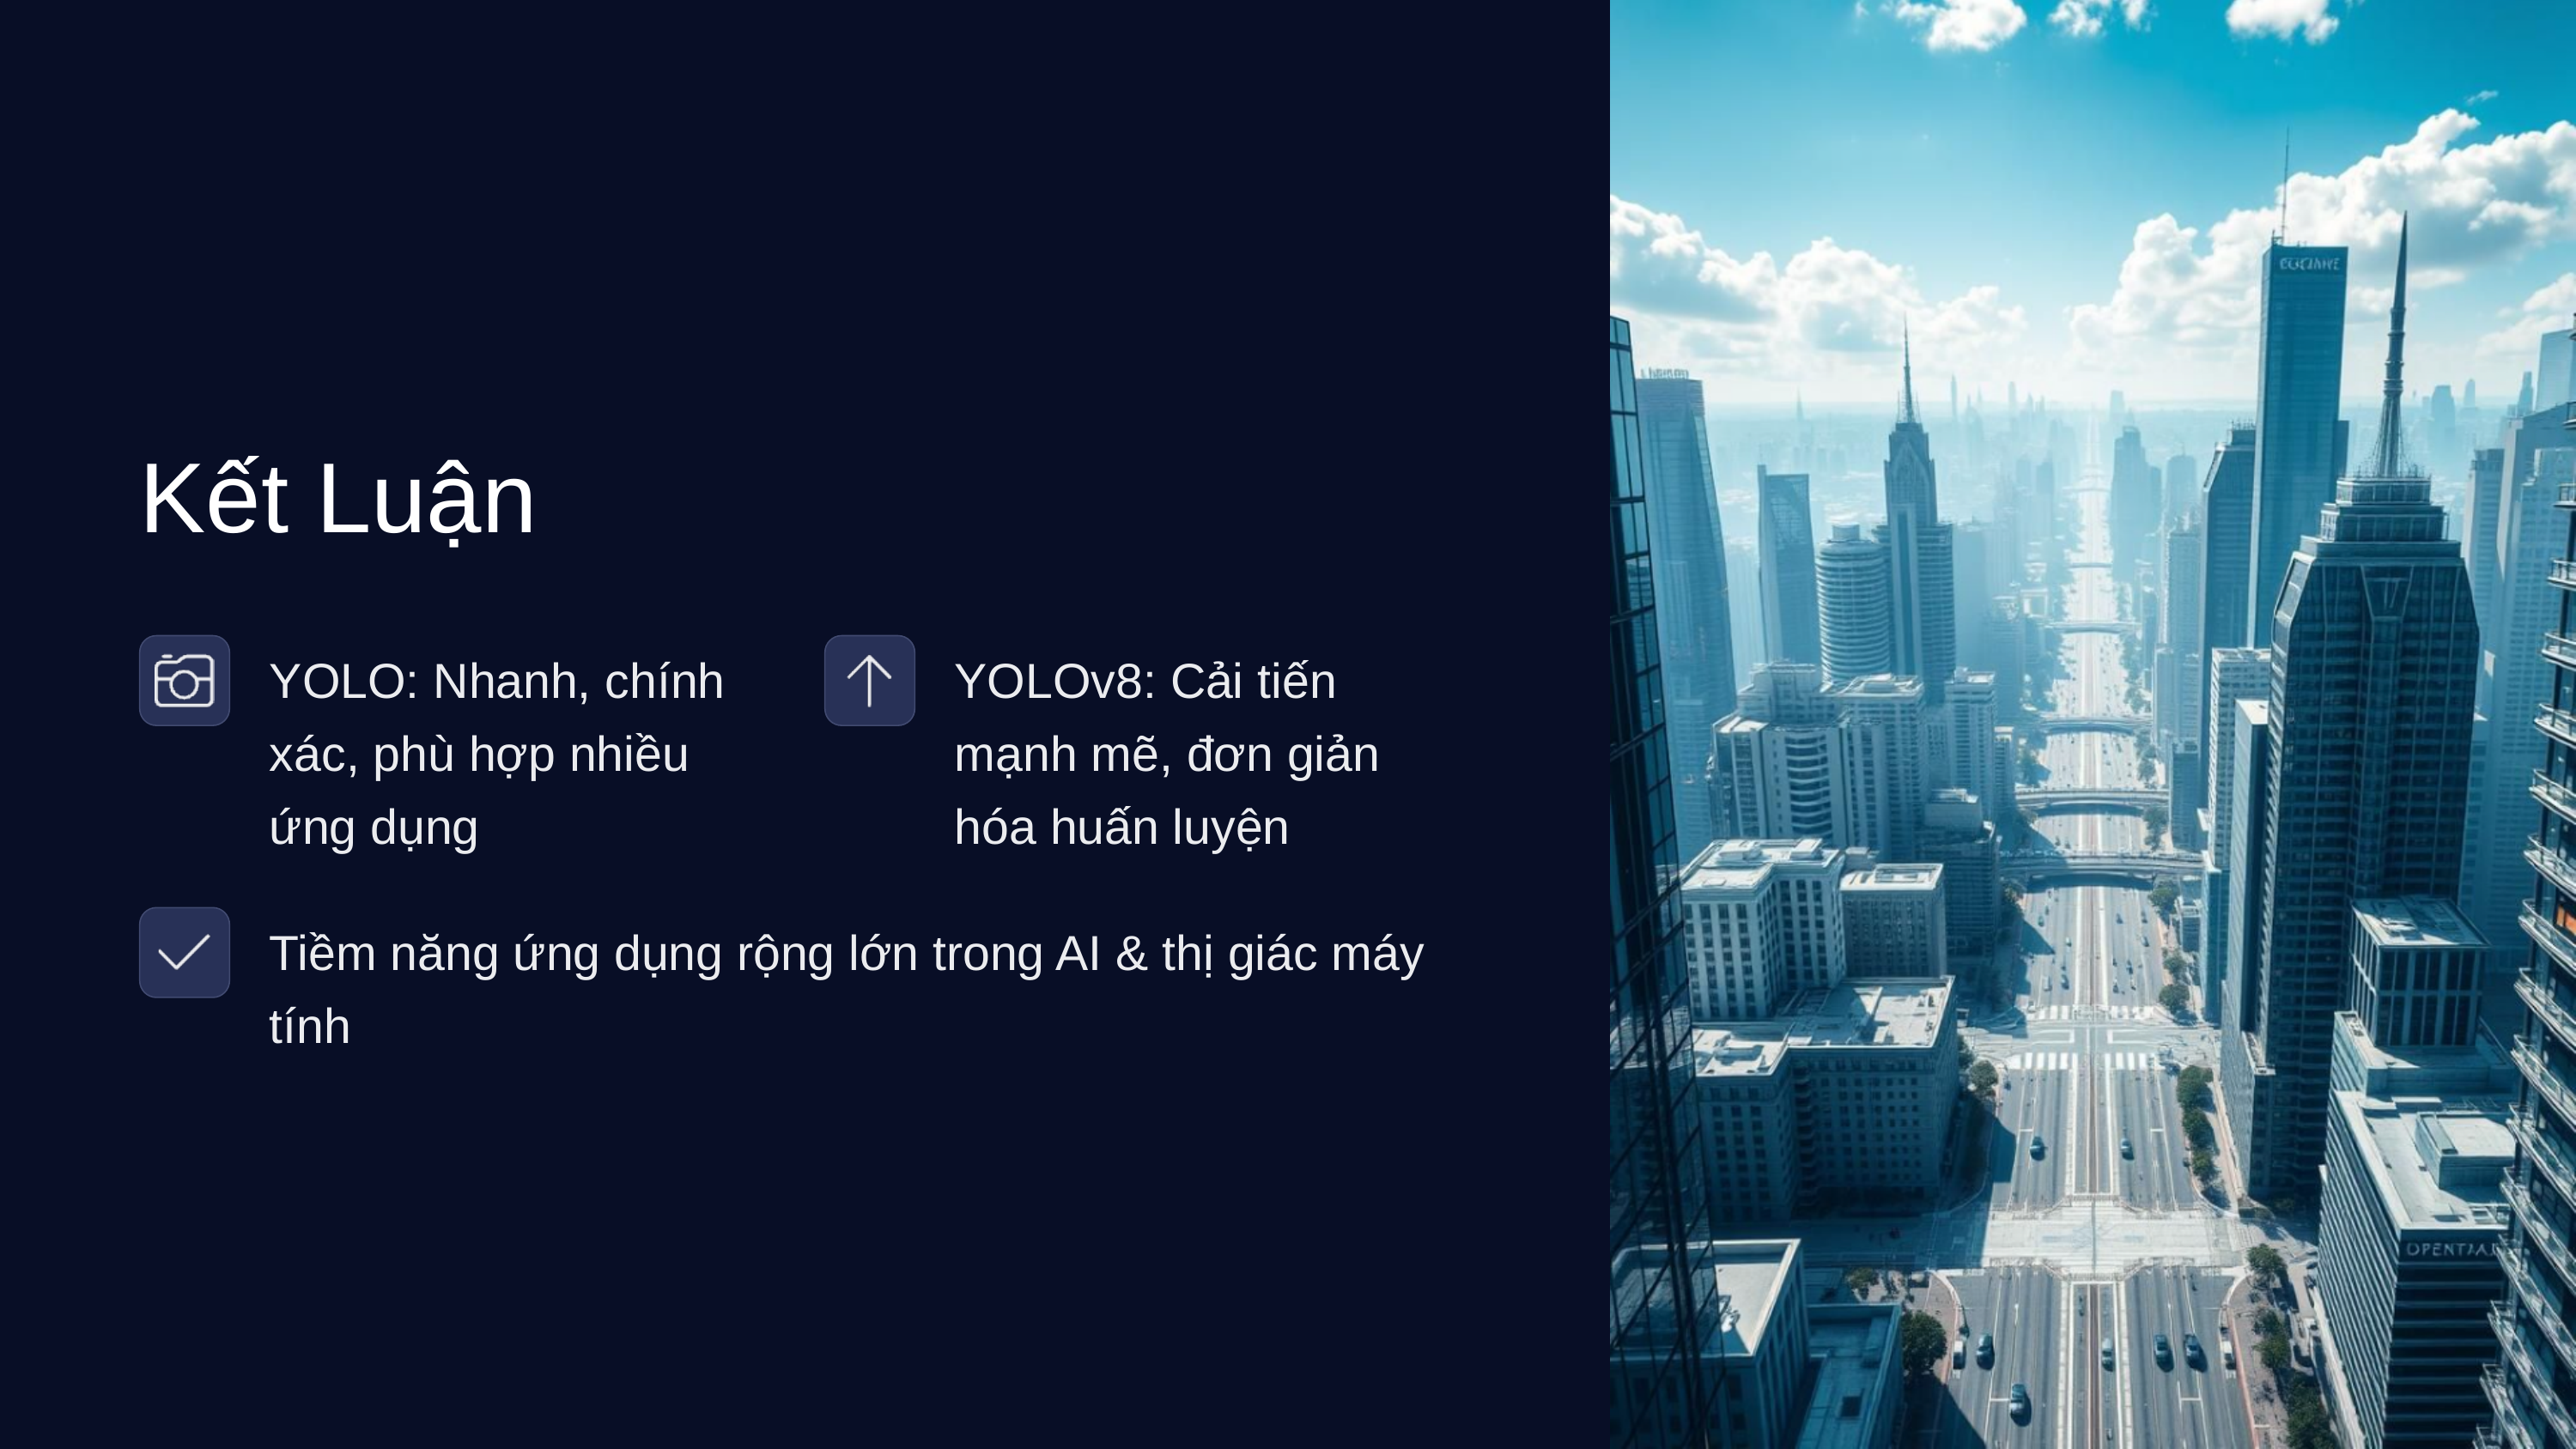

Kết Luận

YOLO: Nhanh, chính xác, phù hợp nhiều ứng dụng

YOLOv8: Cải tiến mạnh mẽ, đơn giản hóa huấn luyện

Tiềm năng ứng dụng rộng lớn trong AI & thị giác máy tính